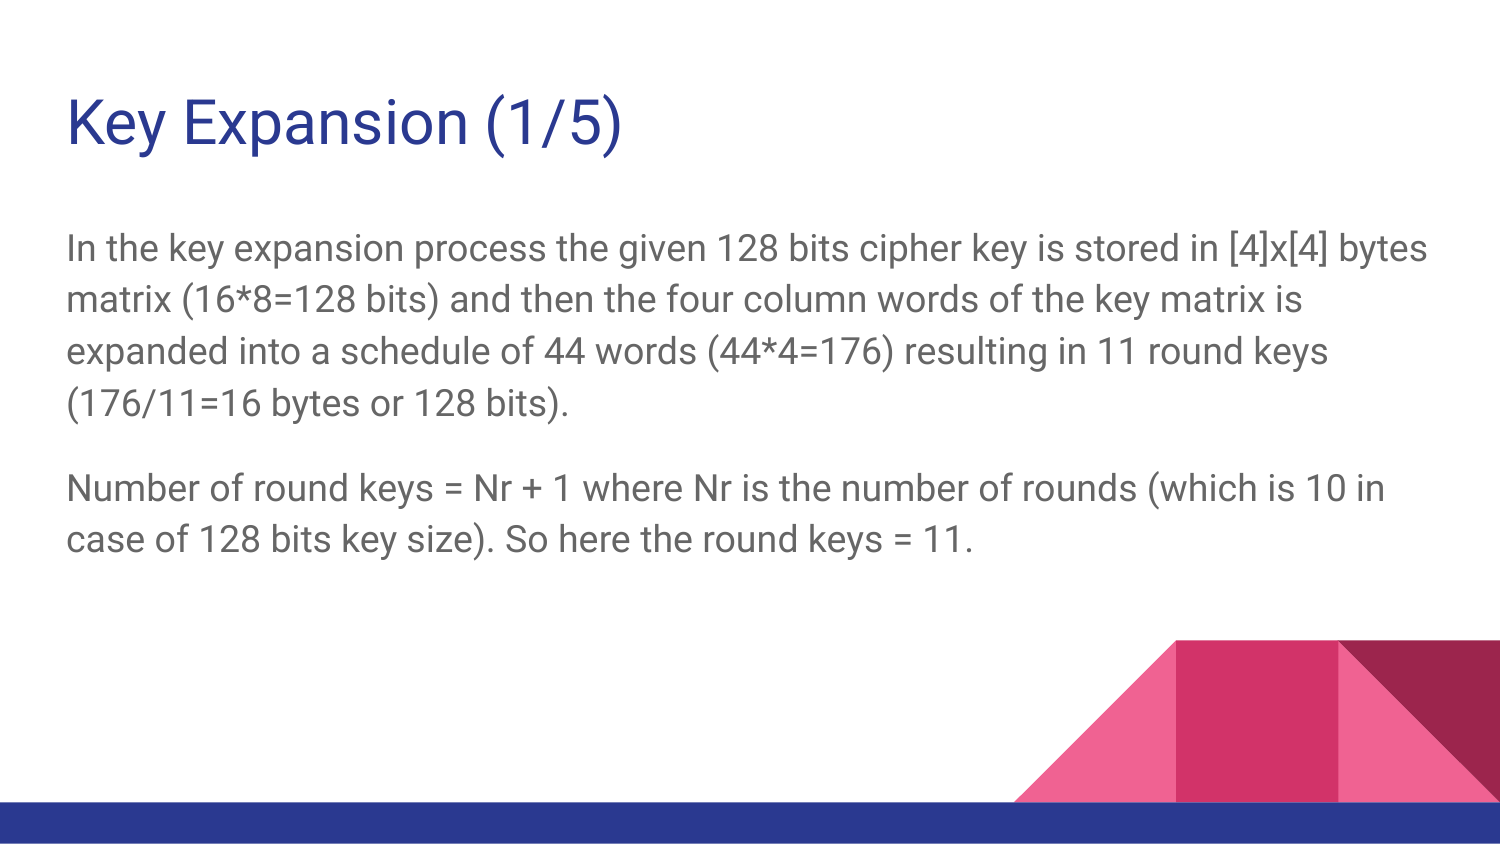

# Key Expansion (1/5)
In the key expansion process the given 128 bits cipher key is stored in [4]x[4] bytes matrix (16*8=128 bits) and then the four column words of the key matrix is expanded into a schedule of 44 words (44*4=176) resulting in 11 round keys (176/11=16 bytes or 128 bits).
Number of round keys = Nr + 1 where Nr is the number of rounds (which is 10 in case of 128 bits key size). So here the round keys = 11.